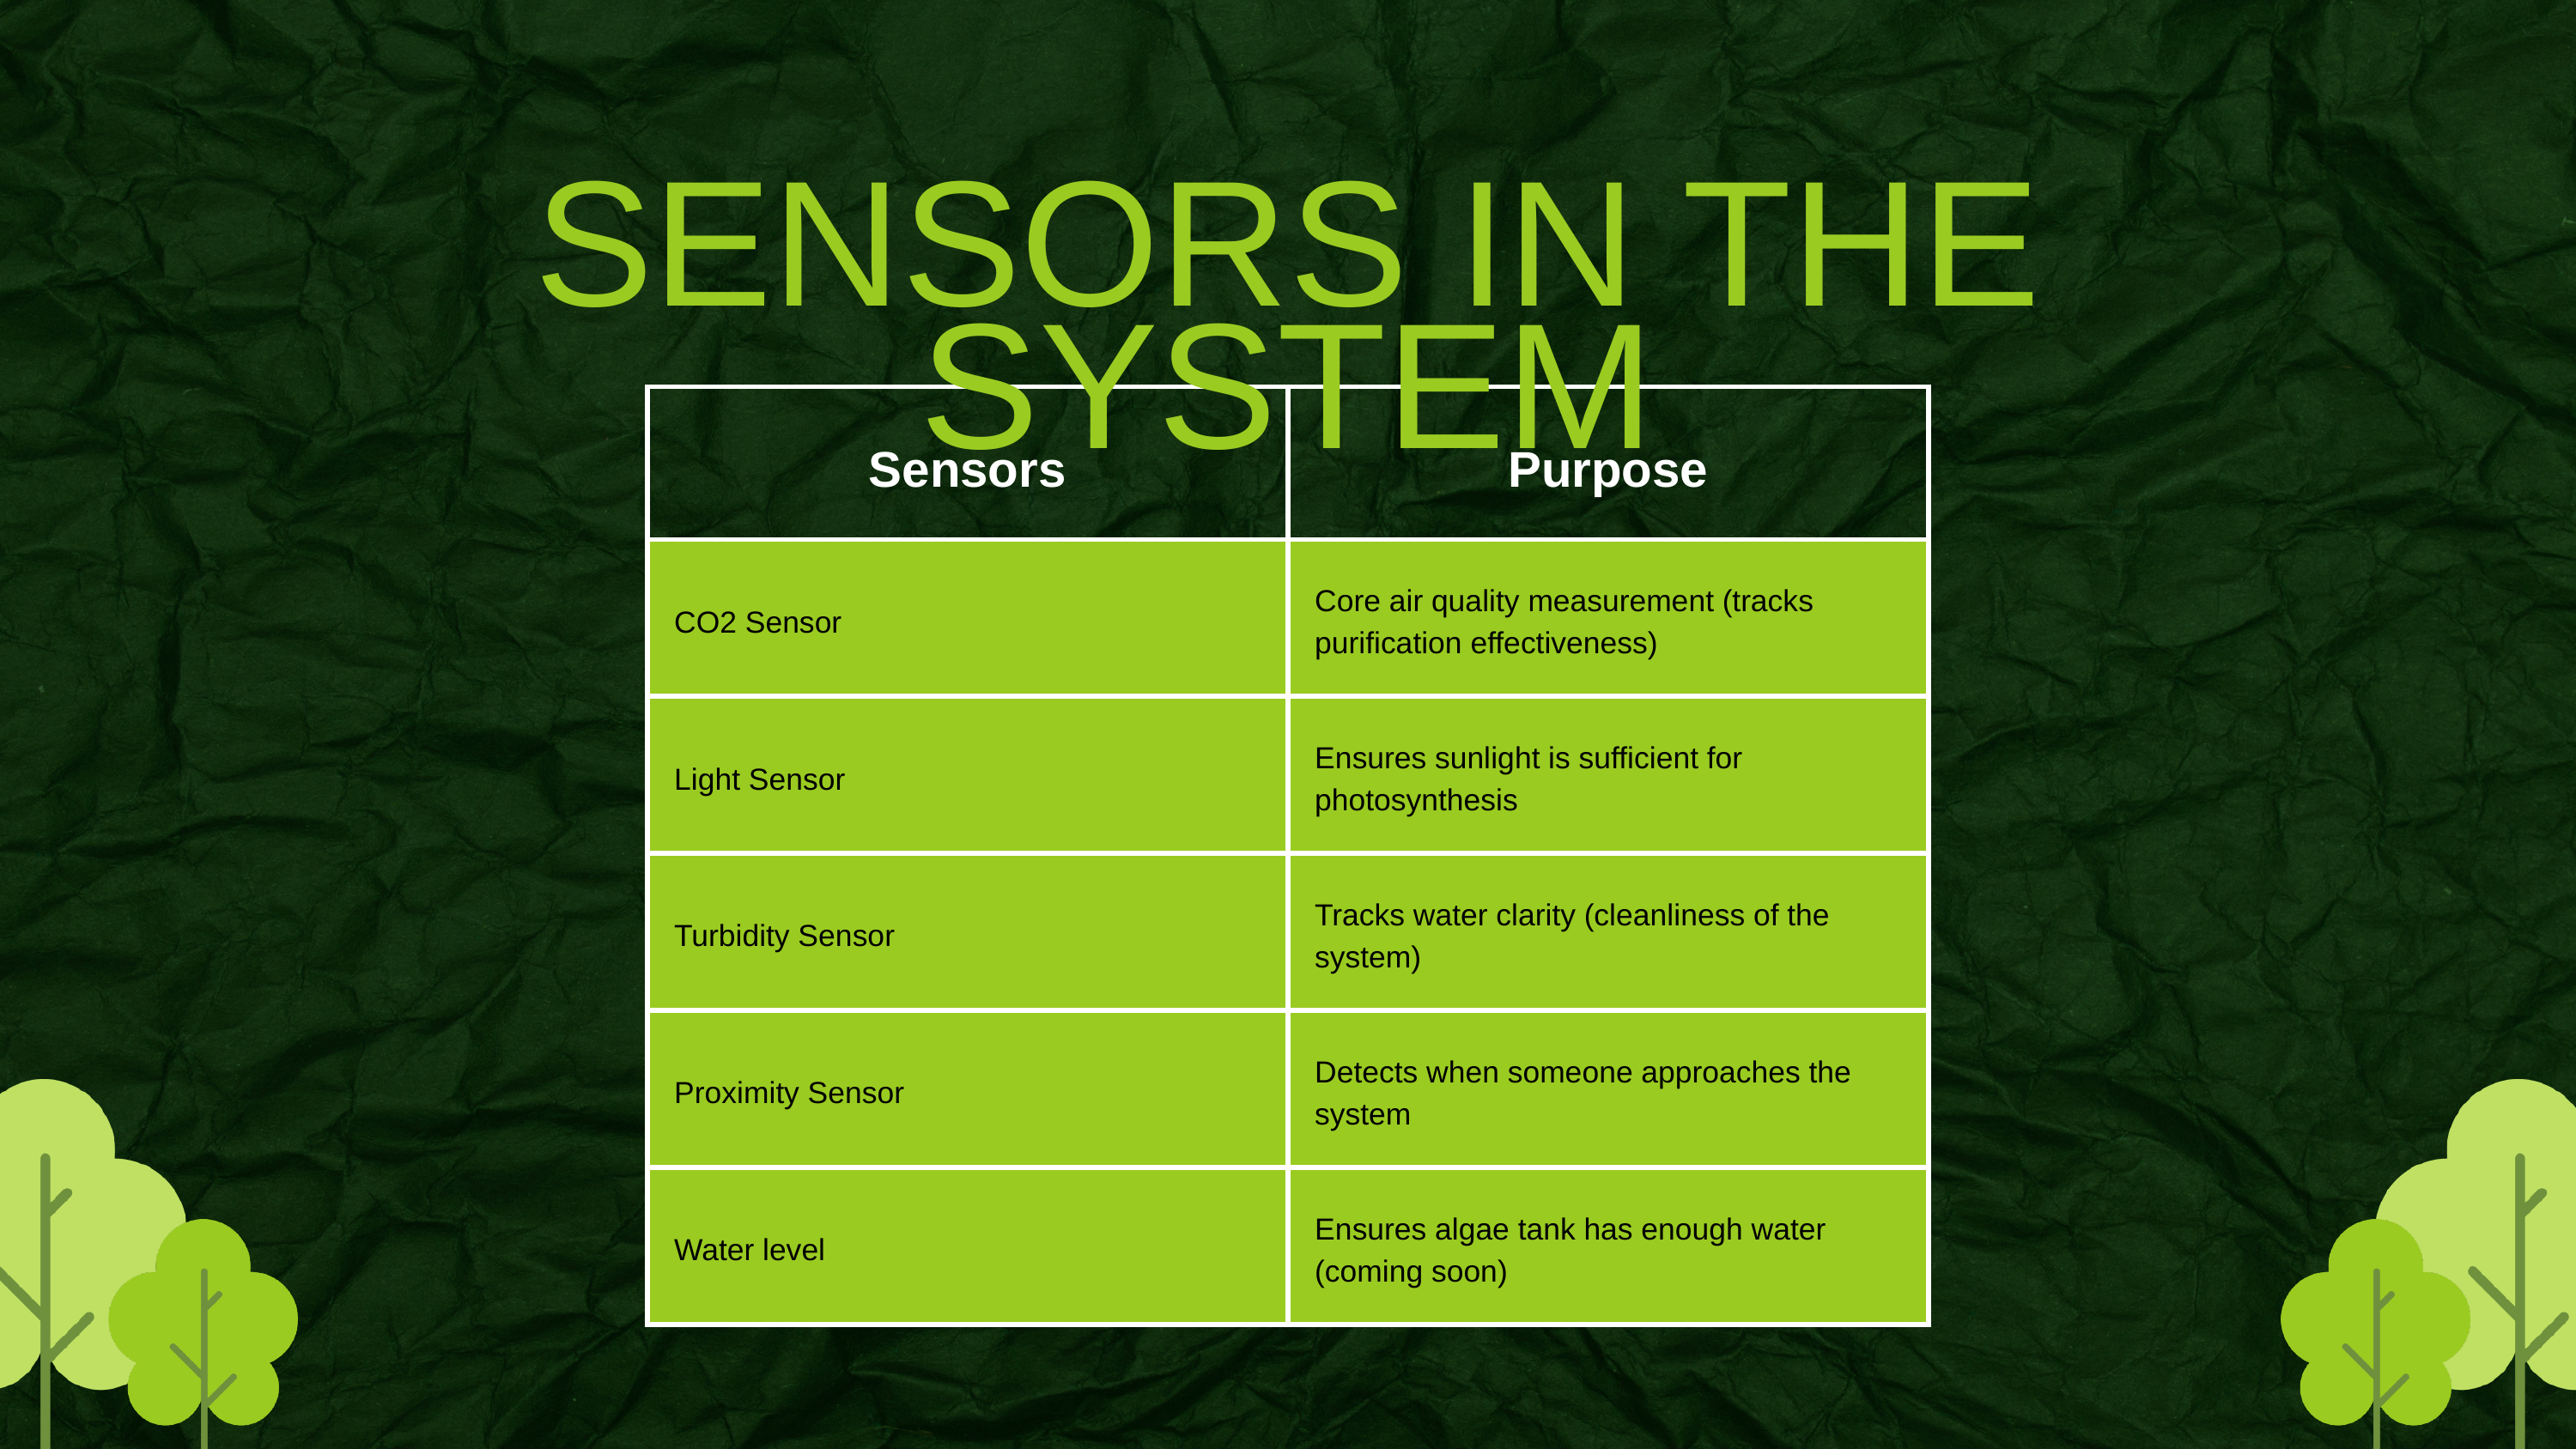

SENSORS IN THE SYSTEM
| Sensors | Purpose |
| --- | --- |
| CO2 Sensor | Core air quality measurement (tracks purification effectiveness) |
| Light Sensor | Ensures sunlight is sufficient for photosynthesis |
| Turbidity Sensor | Tracks water clarity (cleanliness of the system) |
| Proximity Sensor | Detects when someone approaches the system |
| Water level | Ensures algae tank has enough water (coming soon) |